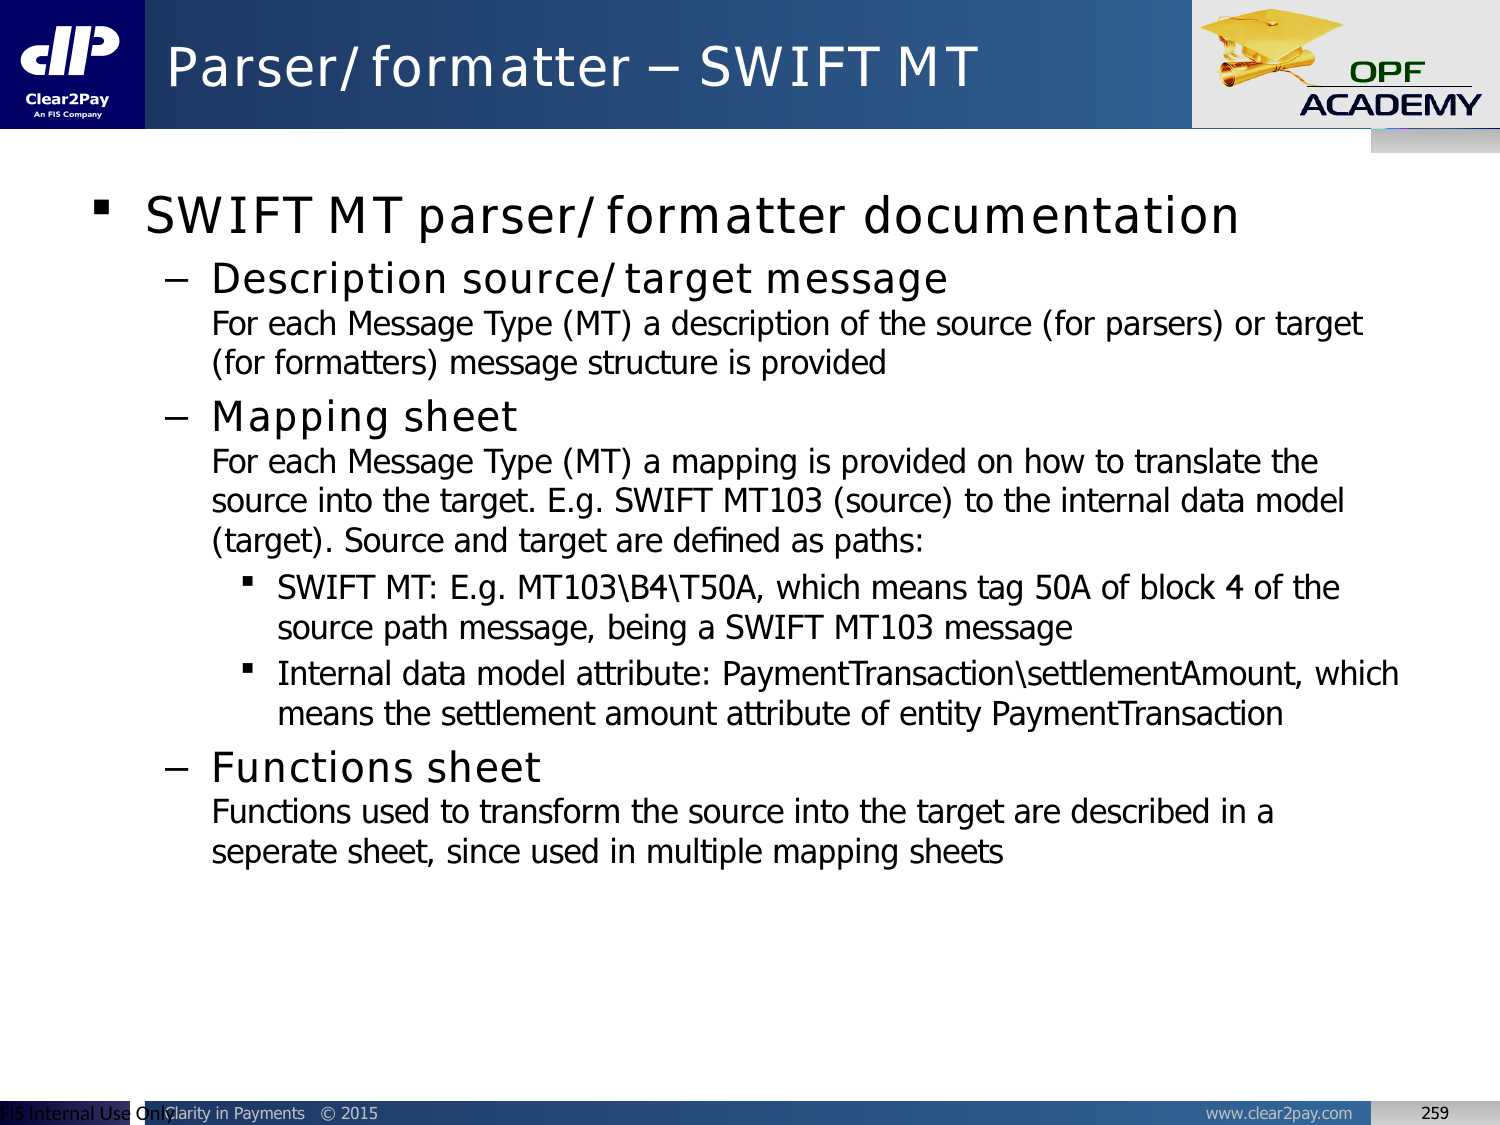

# Parser/formatter – SWIFT MT
SWIFT MT parser/formatter documentation
Description source/target message
For each Message Type (MT) a description of the source (for parsers) or target (for formatters) message structure is provided
Mapping sheet
For each Message Type (MT) a mapping is provided on how to translate the source into the target. E.g. SWIFT MT103 (source) to the internal data model (target). Source and target are defined as paths:
SWIFT MT: E.g. MT103\B4\T50A, which means tag 50A of block 4 of the source path message, being a SWIFT MT103 message
Internal data model attribute: PaymentTransaction\settlementAmount, which means the settlement amount attribute of entity PaymentTransaction
Functions sheet
Functions used to transform the source into the target are described in a seperate sheet, since used in multiple mapping sheets